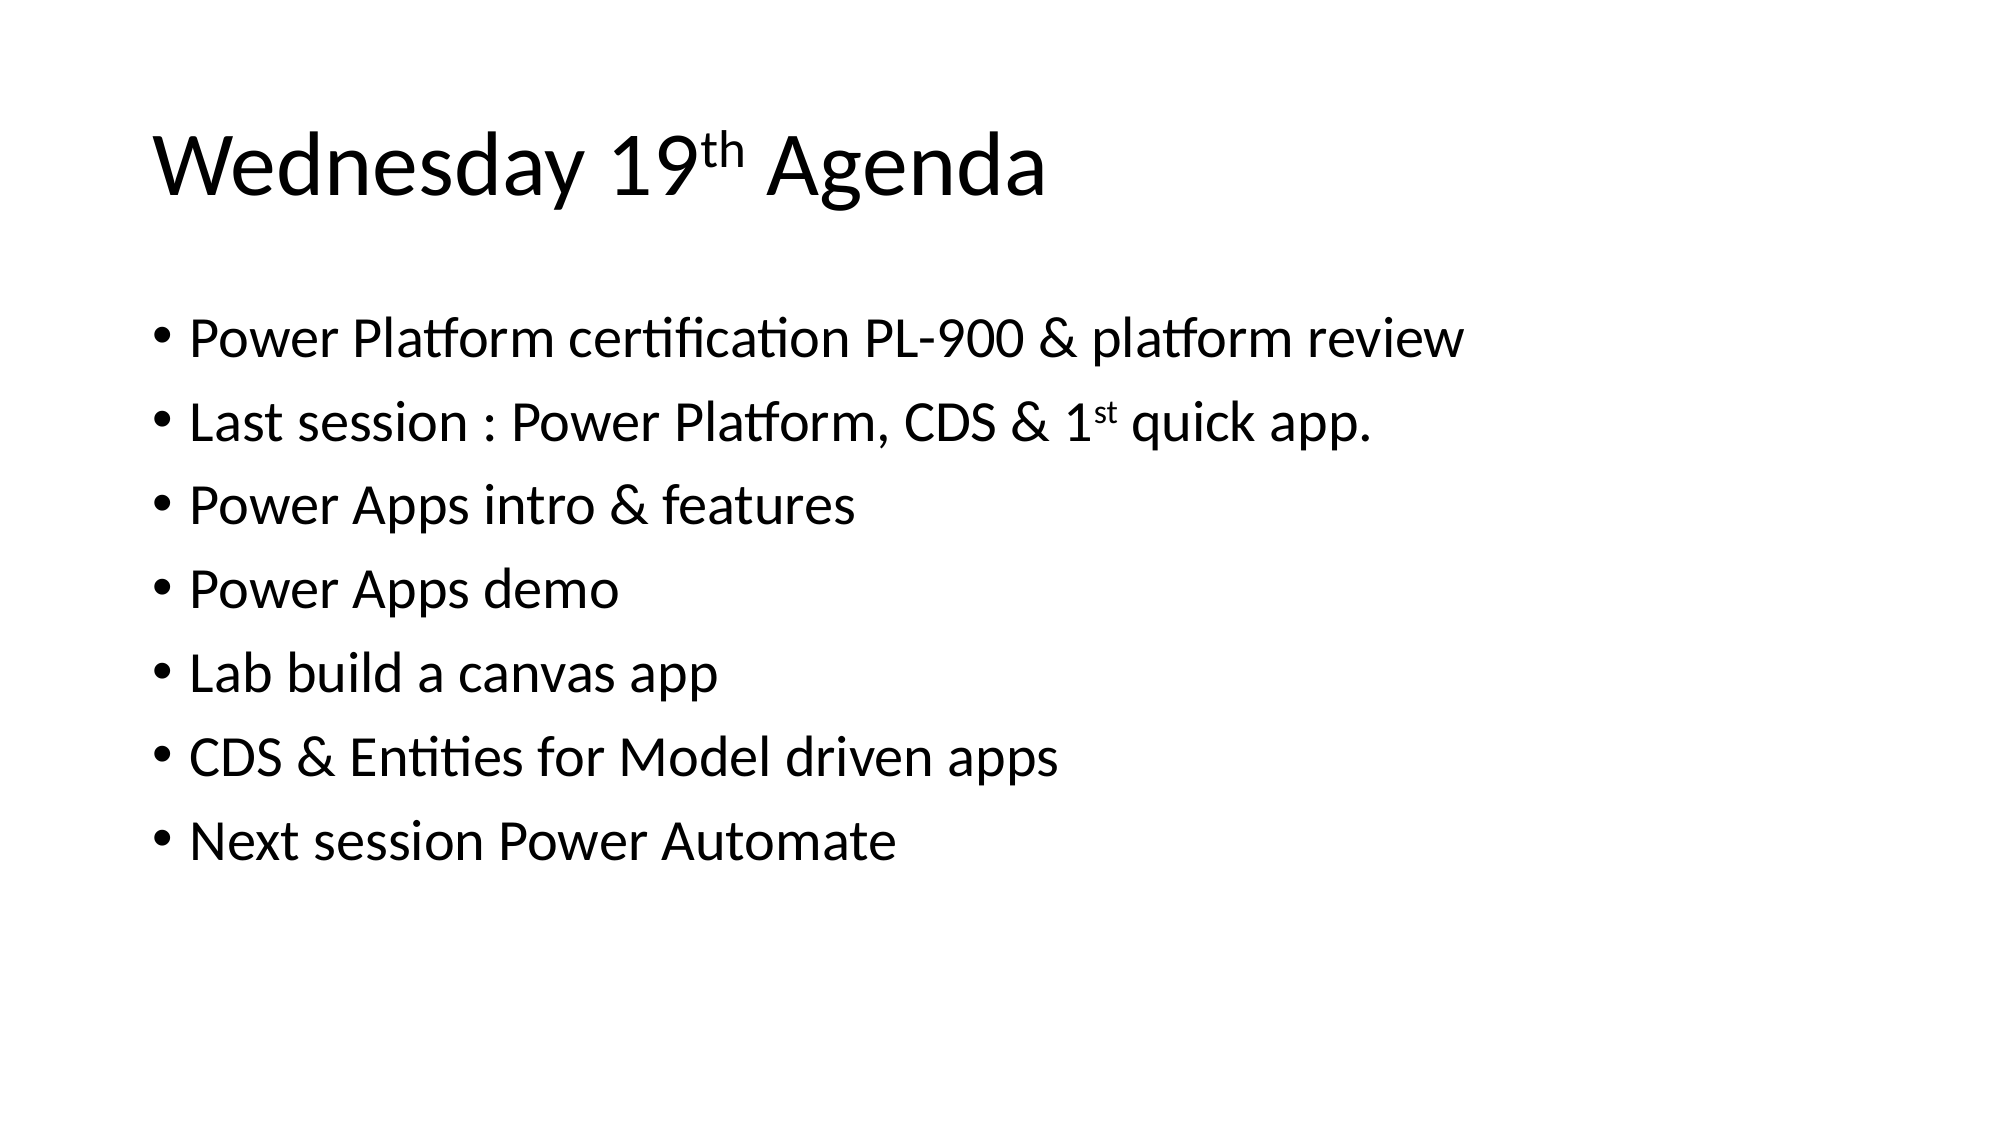

# Wednesday 19th Agenda
Power Platform certification PL-900 & platform review
Last session : Power Platform, CDS & 1st quick app.
Power Apps intro & features
Power Apps demo
Lab build a canvas app
CDS & Entities for Model driven apps
Next session Power Automate